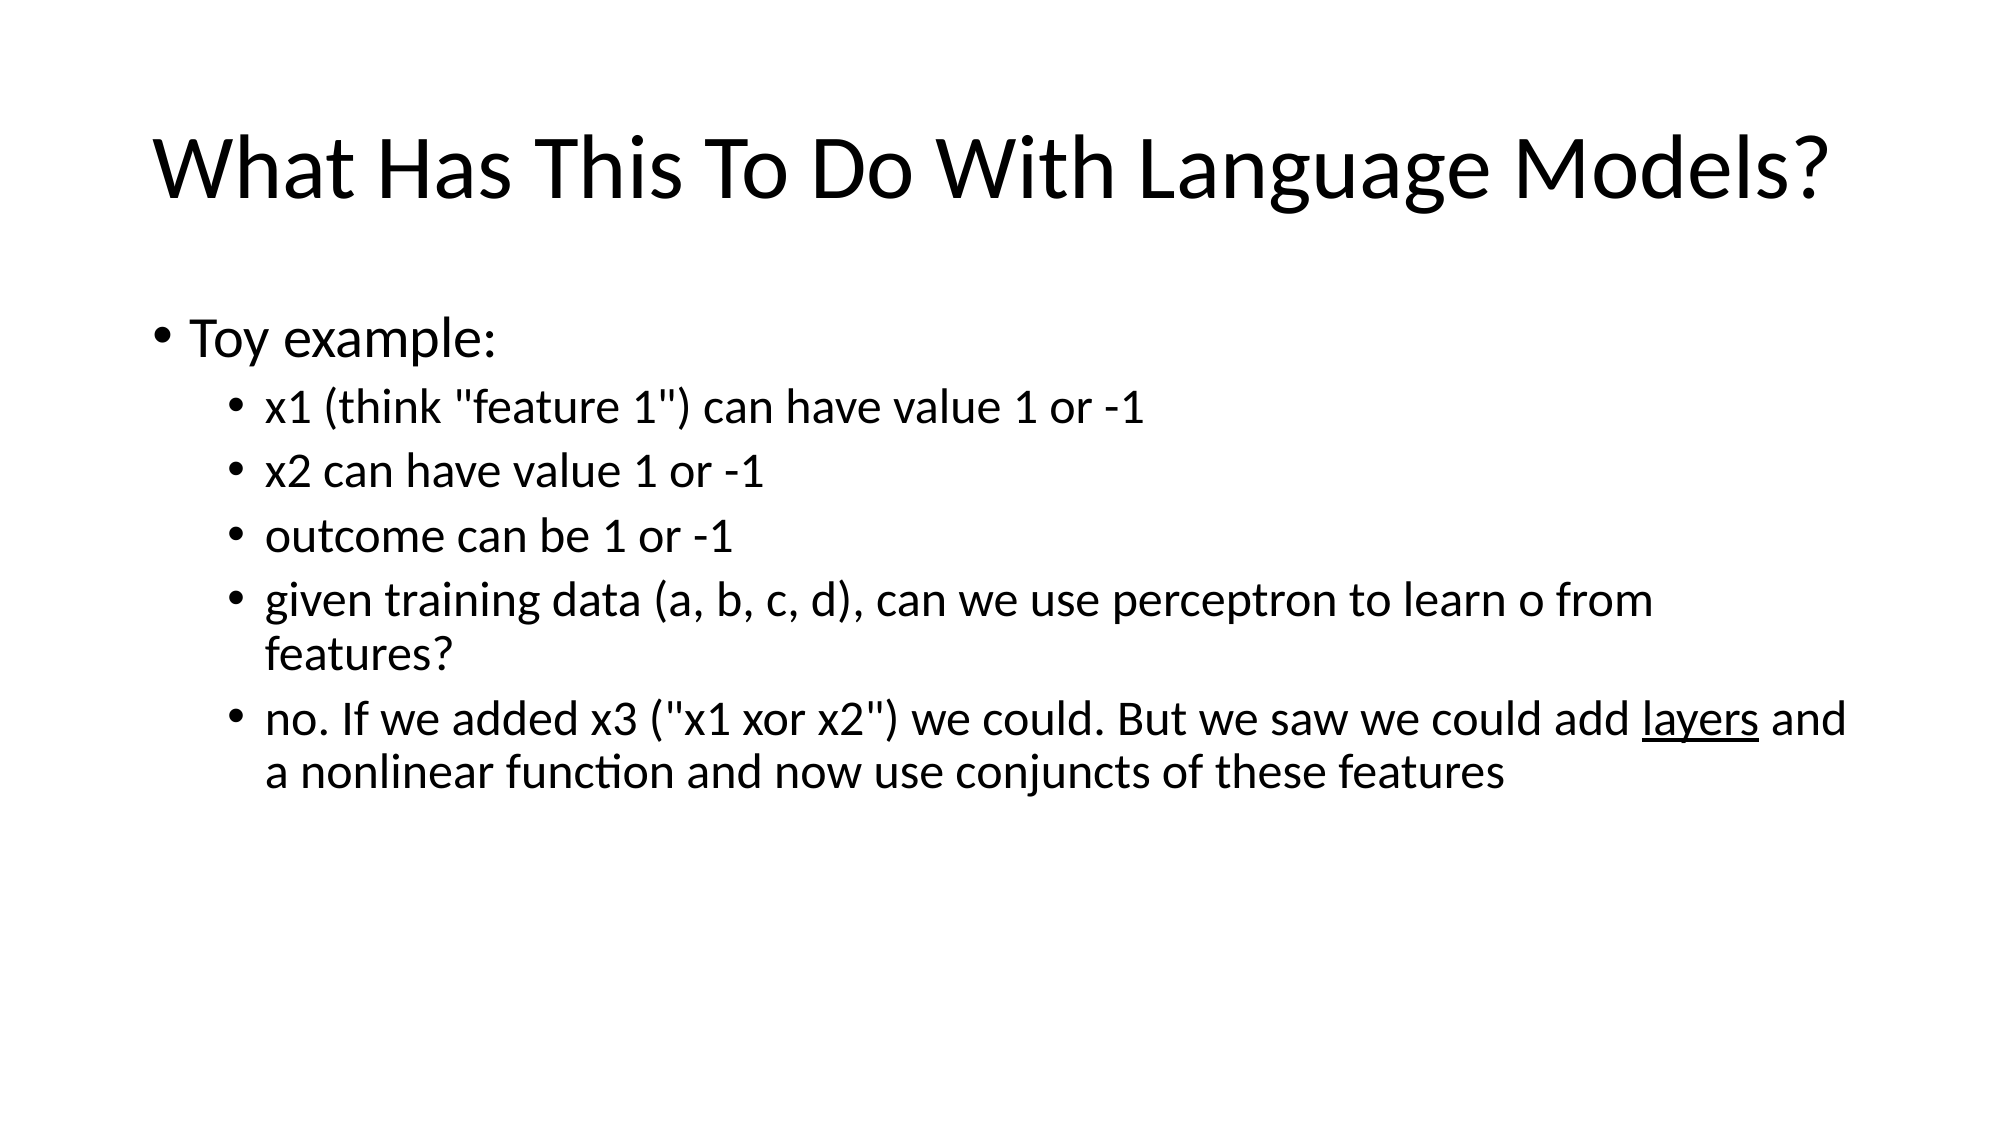

# What Has This To Do With Language Models?
Toy example:
x1 (think "feature 1") can have value 1 or -1
x2 can have value 1 or -1
outcome can be 1 or -1
given training data (a, b, c, d), can we use perceptron to learn o from features?
no. If we added x3 ("x1 xor x2") we could. But we saw we could add layers and a nonlinear function and now use conjuncts of these features